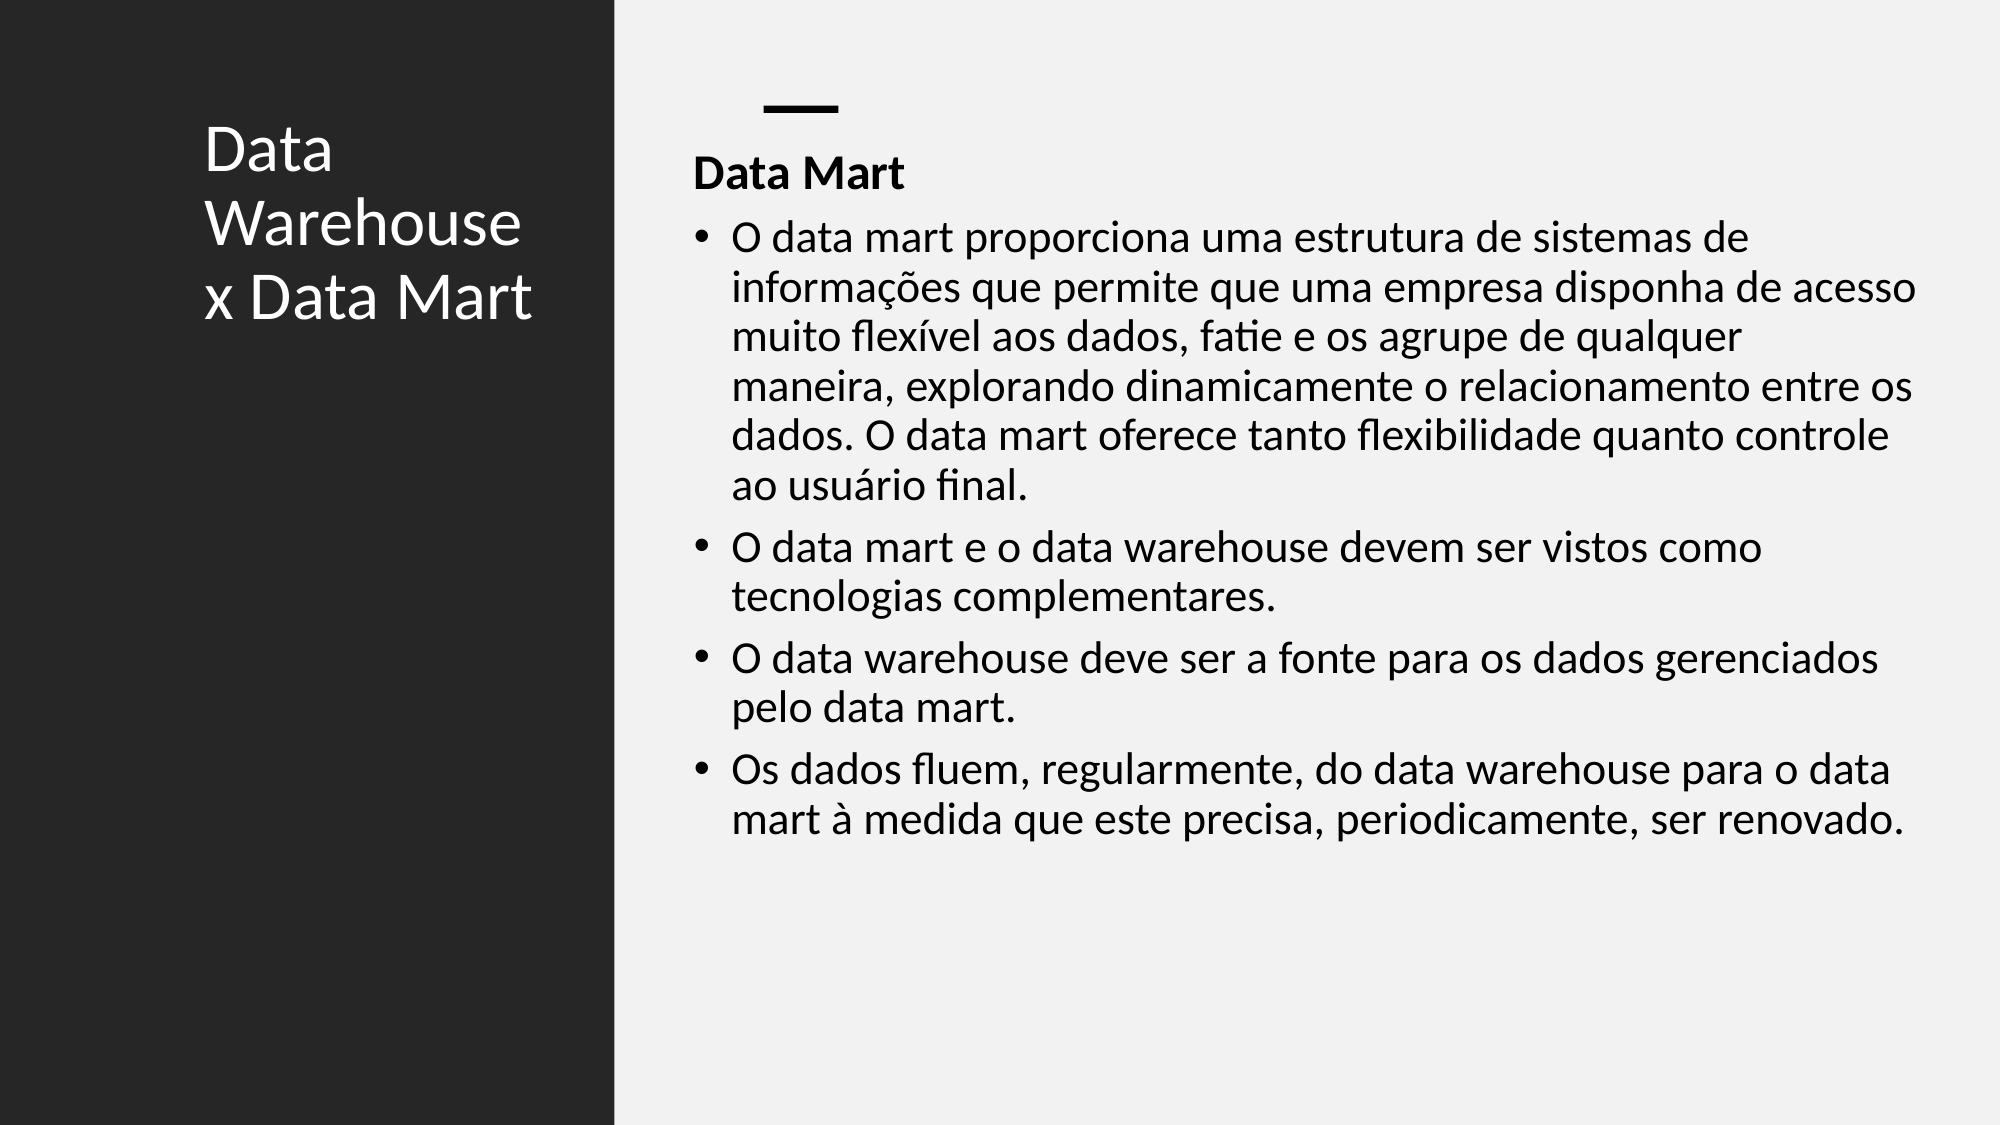

# Data Warehouse x Data Mart

Data Mart
O data mart proporciona uma estrutura de sistemas de informações que permite que uma empresa disponha de acesso muito flexível aos dados, fatie e os agrupe de qualquer maneira, explorando dinamicamente o relacionamento entre os dados. O data mart oferece tanto flexibilidade quanto controle ao usuário final.
O data mart e o data warehouse devem ser vistos como tecnologias complementares.
O data warehouse deve ser a fonte para os dados gerenciados pelo data mart.
Os dados fluem, regularmente, do data warehouse para o data mart à medida que este precisa, periodicamente, ser renovado.